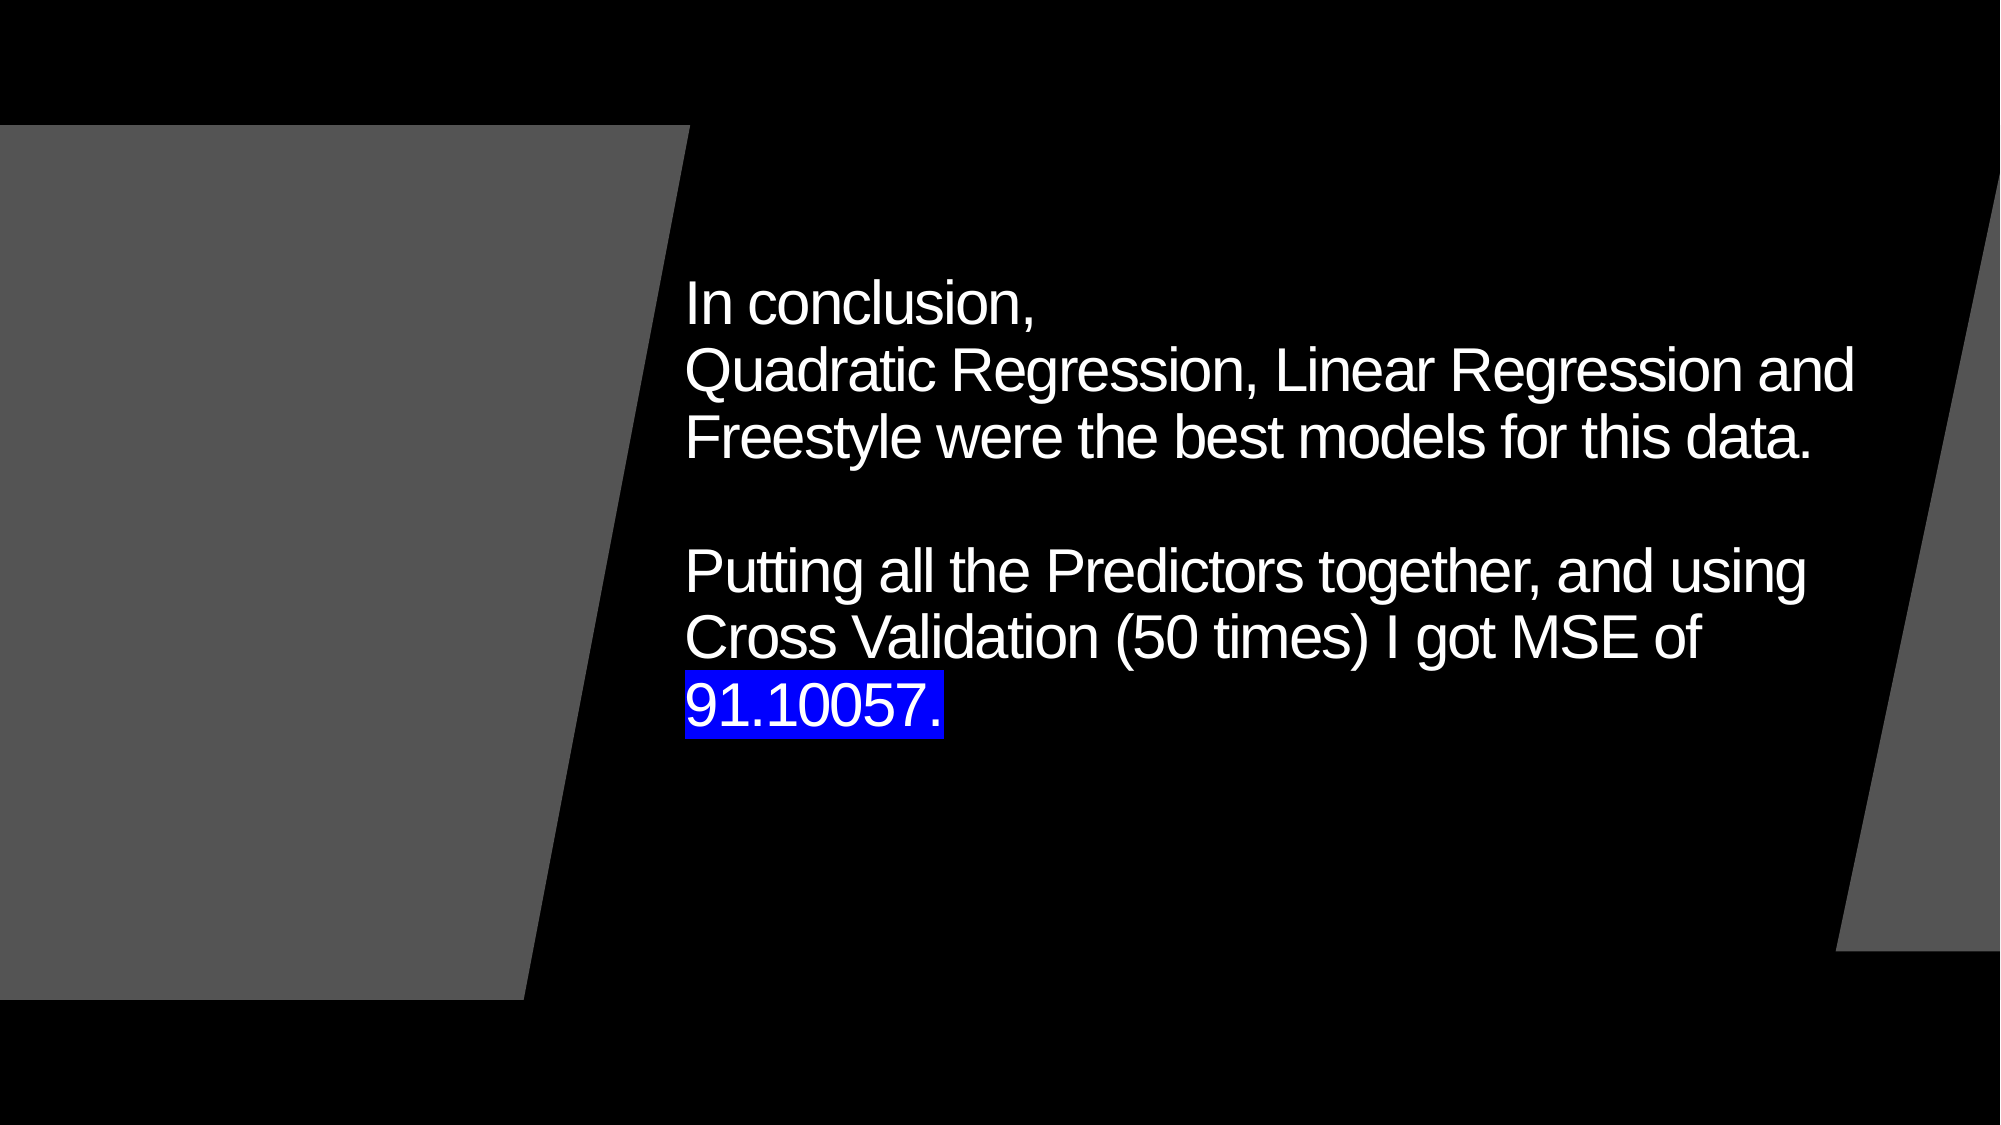

# In conclusion, Quadratic Regression, Linear Regression and Freestyle were the best models for this data. Putting all the Predictors together, and using Cross Validation (50 times) I got MSE of 91.10057.